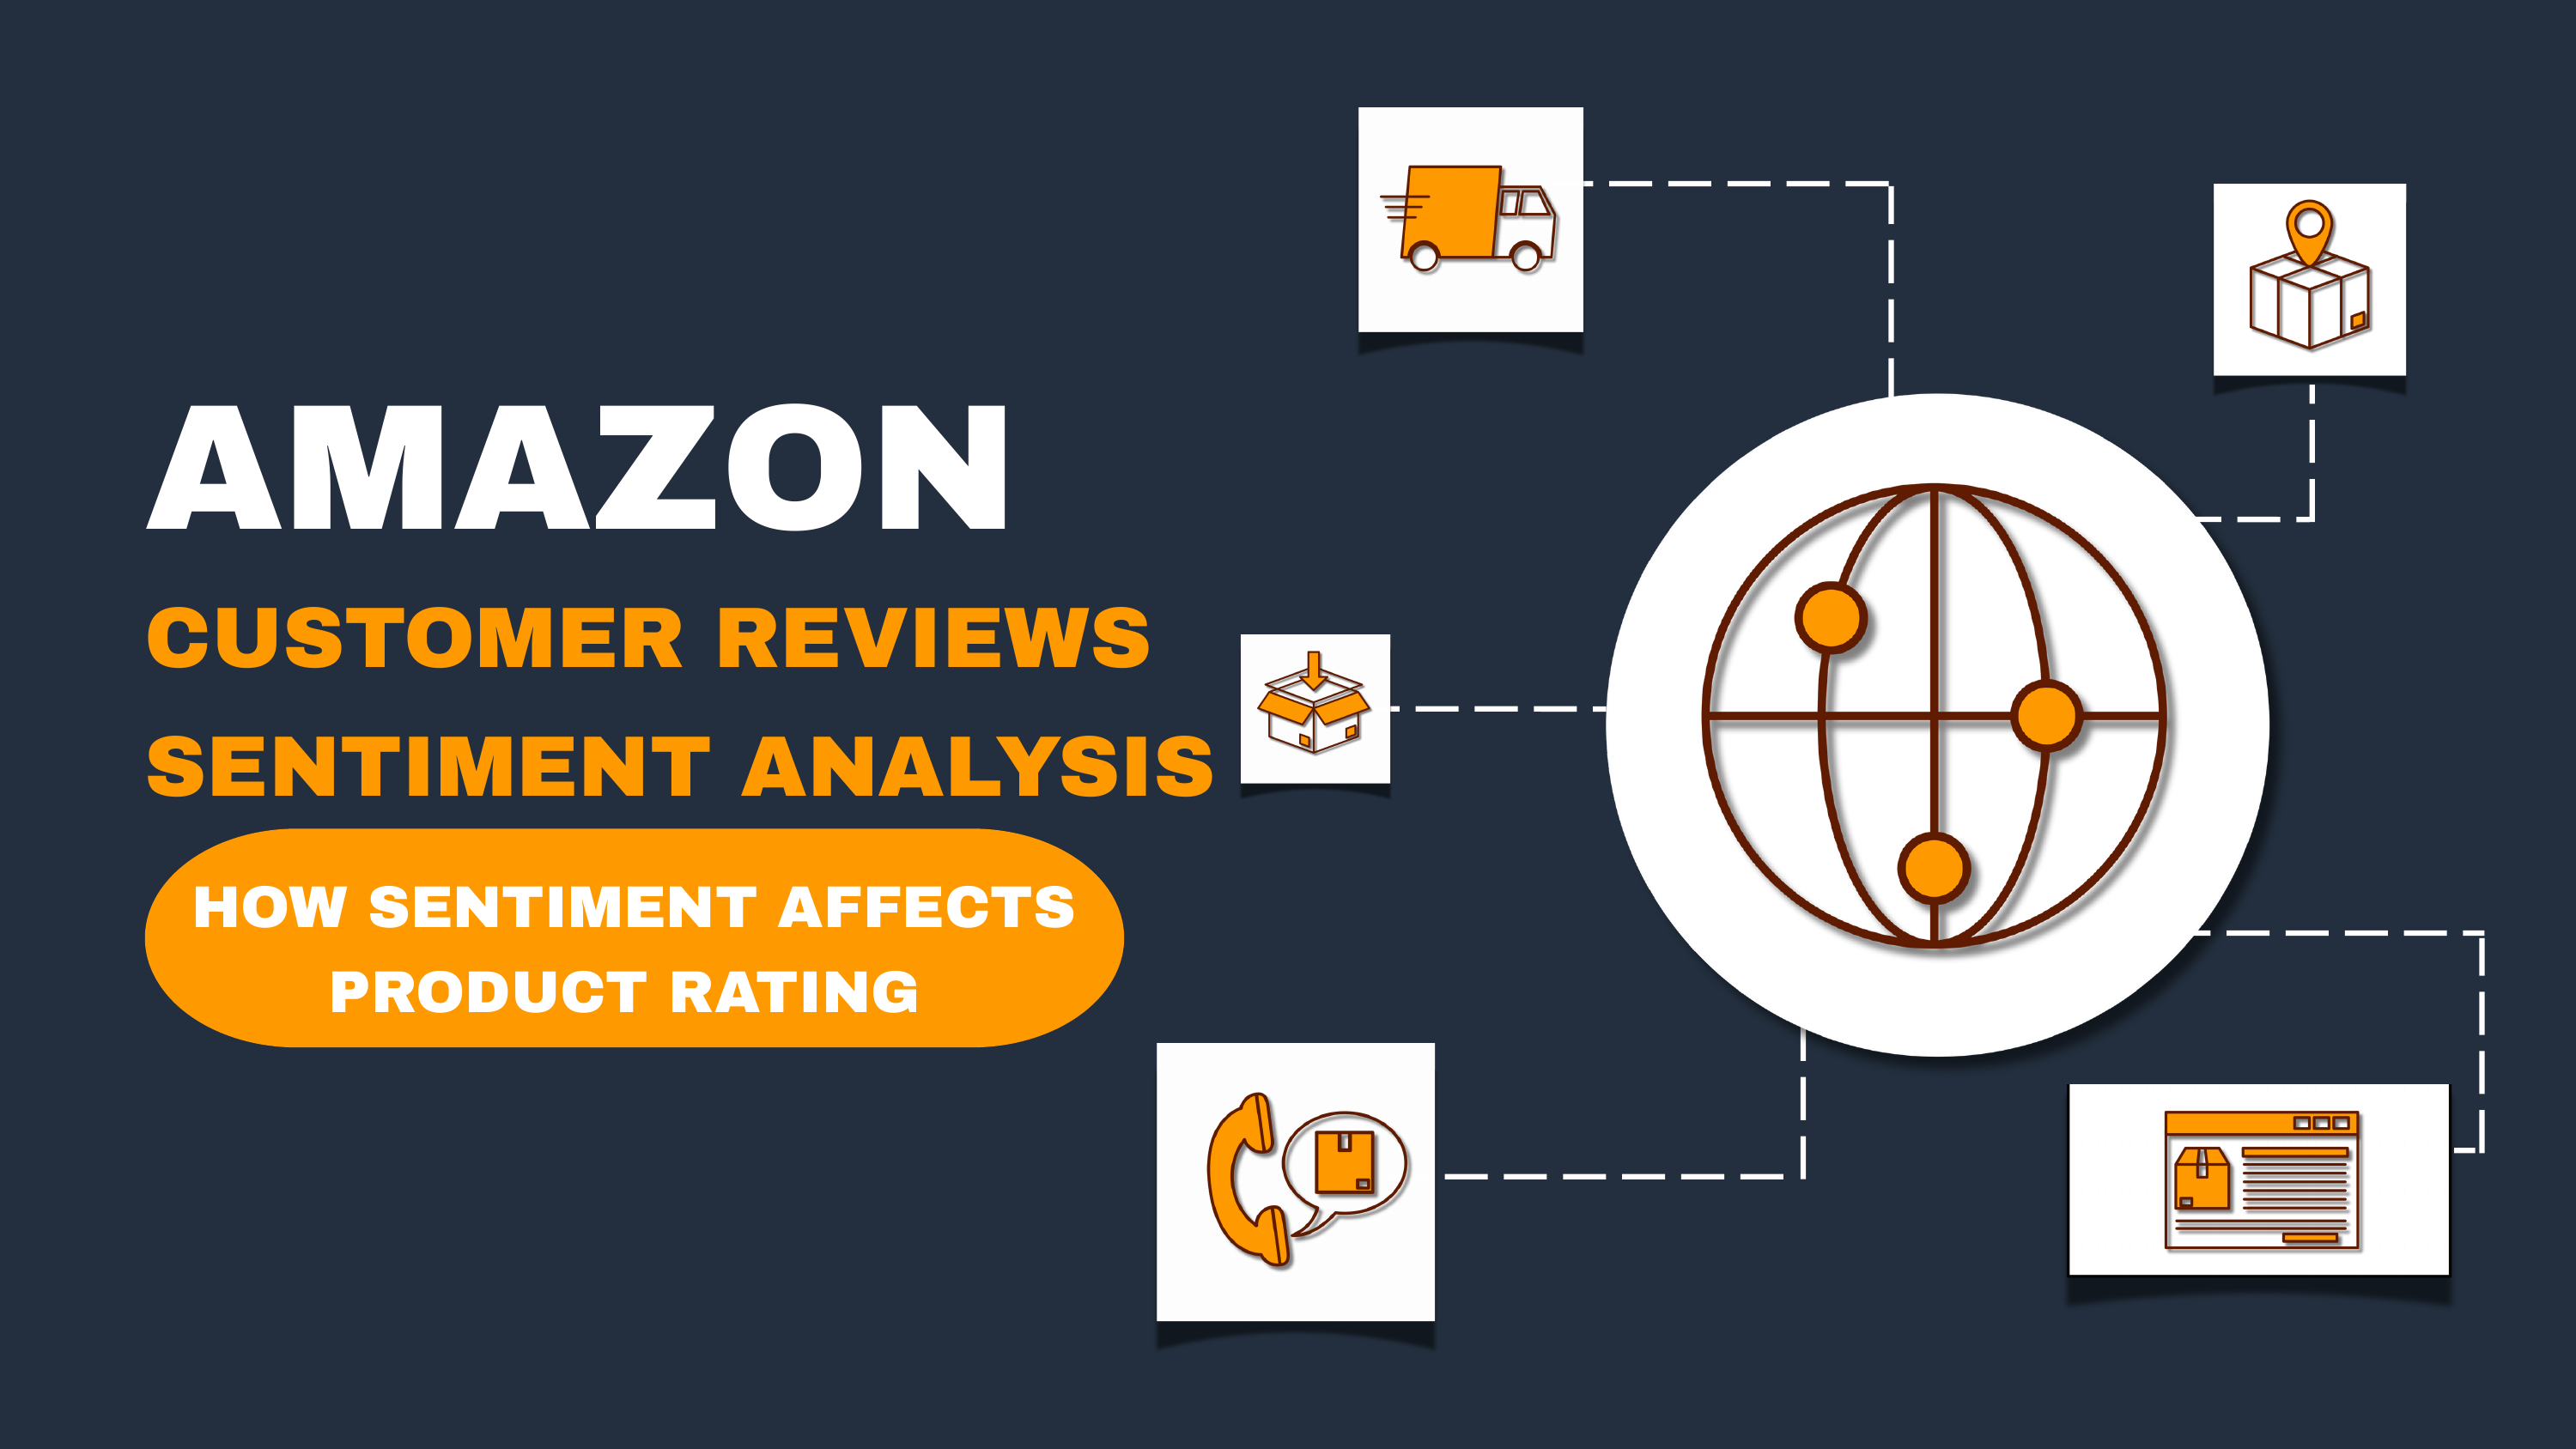

AMAZON

CUSTOMER REVIEWS SENTIMENT ANALYSIS

HOW SENTIMENT AFFECTS PRODUCT RATING